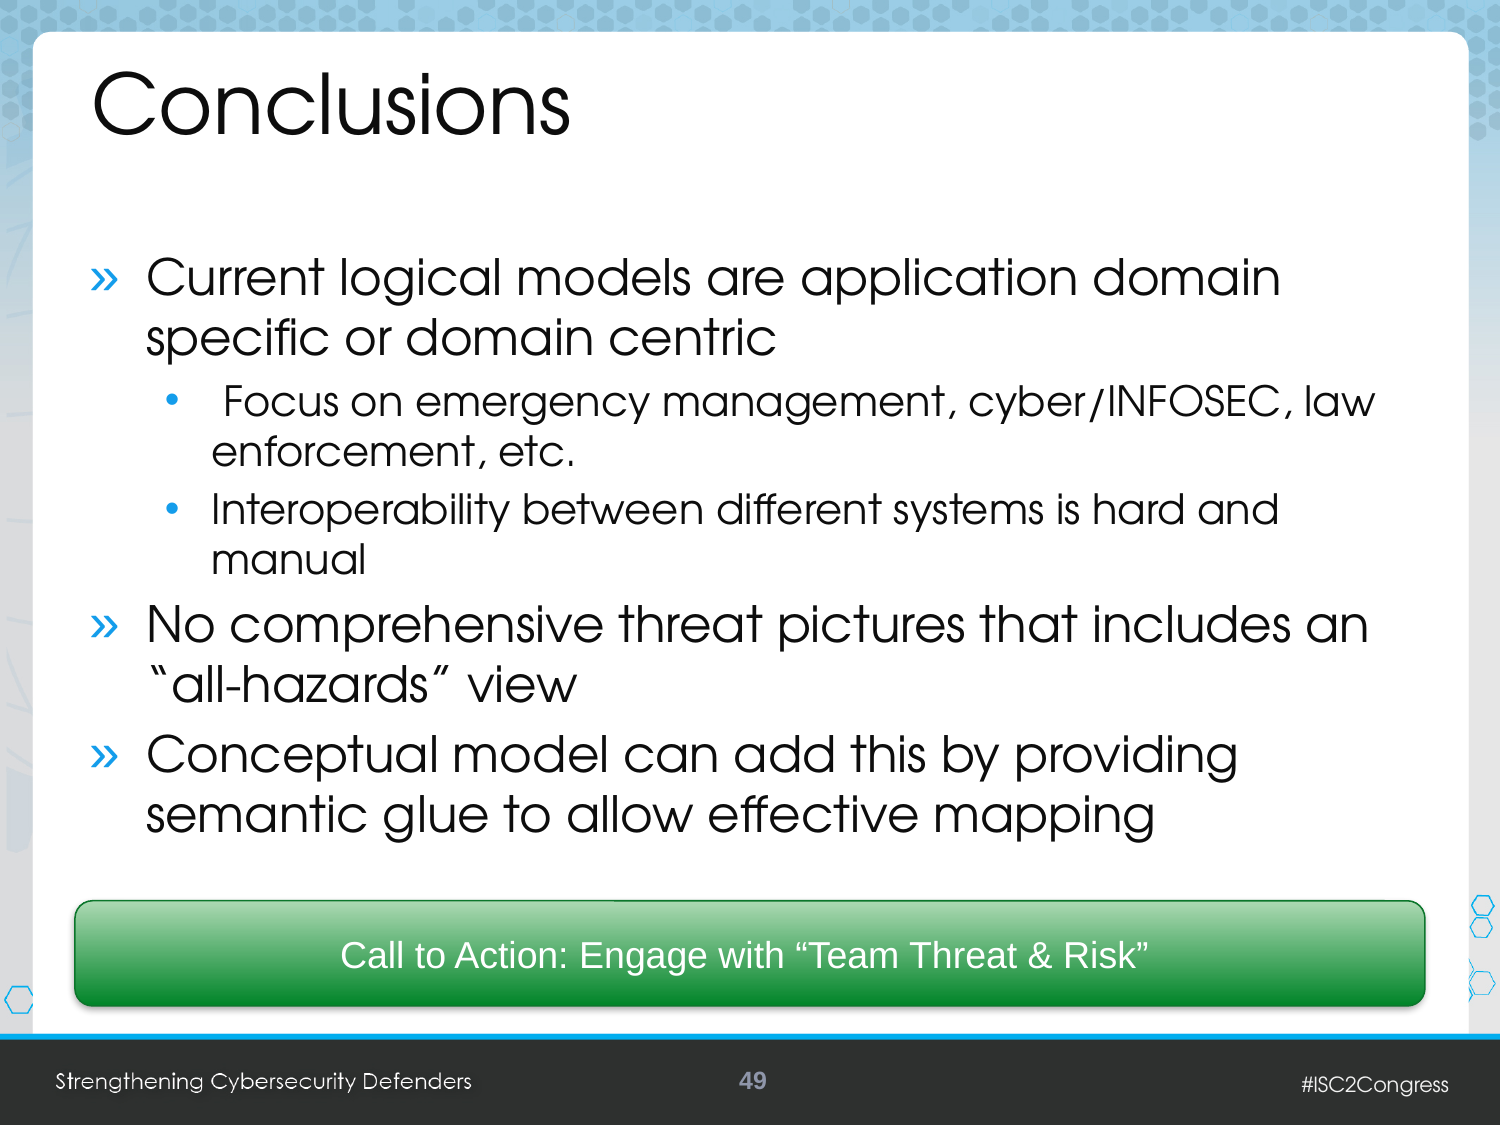

# Conclusions
Current logical models are application domain specific or domain centric
 Focus on emergency management, cyber/INFOSEC, law enforcement, etc.
Interoperability between different systems is hard and manual
No comprehensive threat pictures that includes an “all-hazards” view
Conceptual model can add this by providing semantic glue to allow effective mapping
Call to Action: Engage with “Team Threat & Risk”